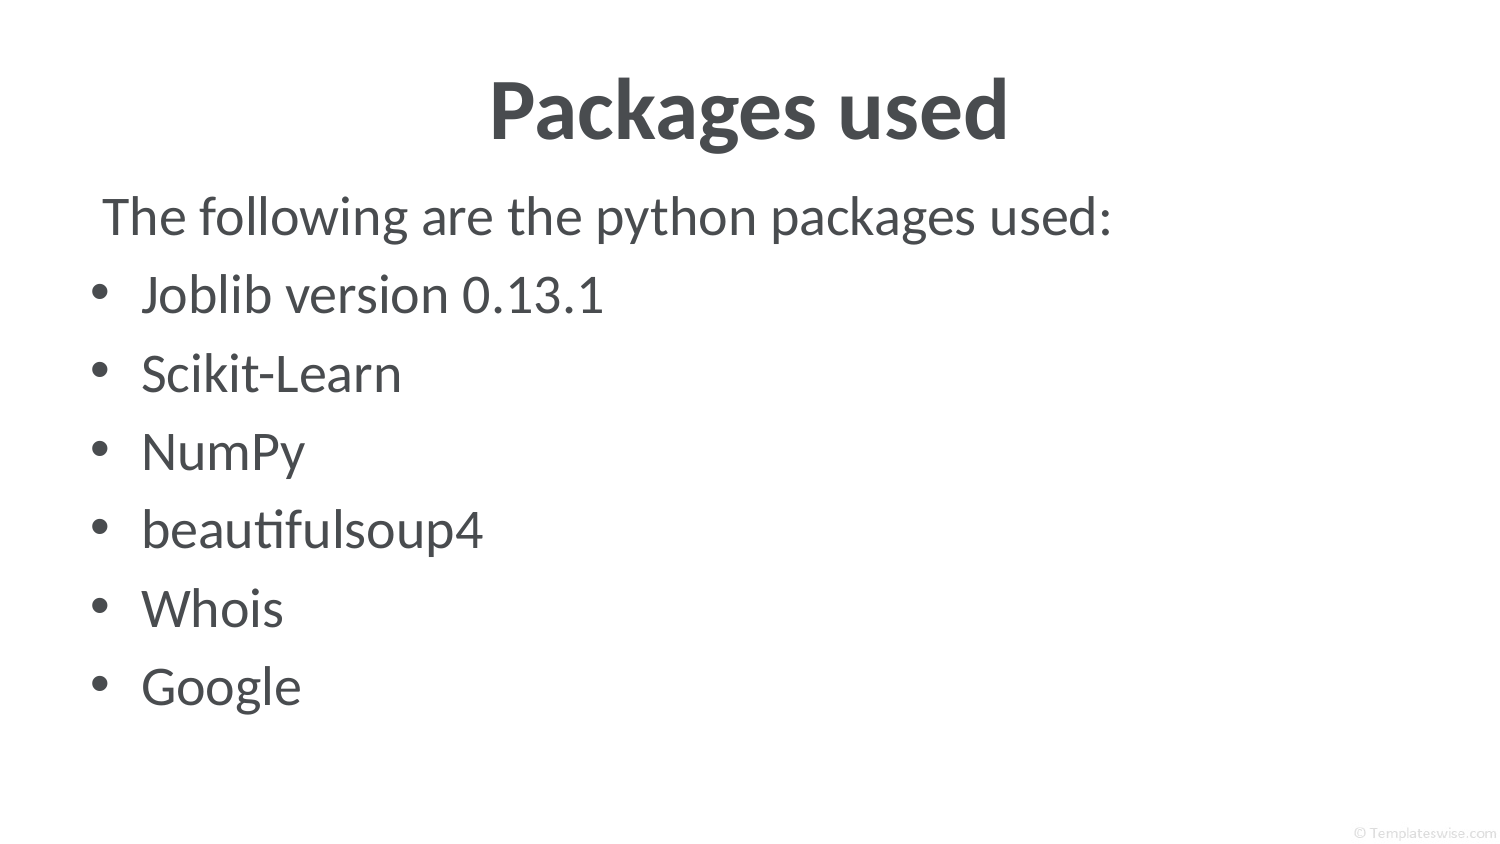

# Packages used
 The following are the python packages used:
Joblib version 0.13.1
Scikit-Learn
NumPy
beautifulsoup4
Whois
Google